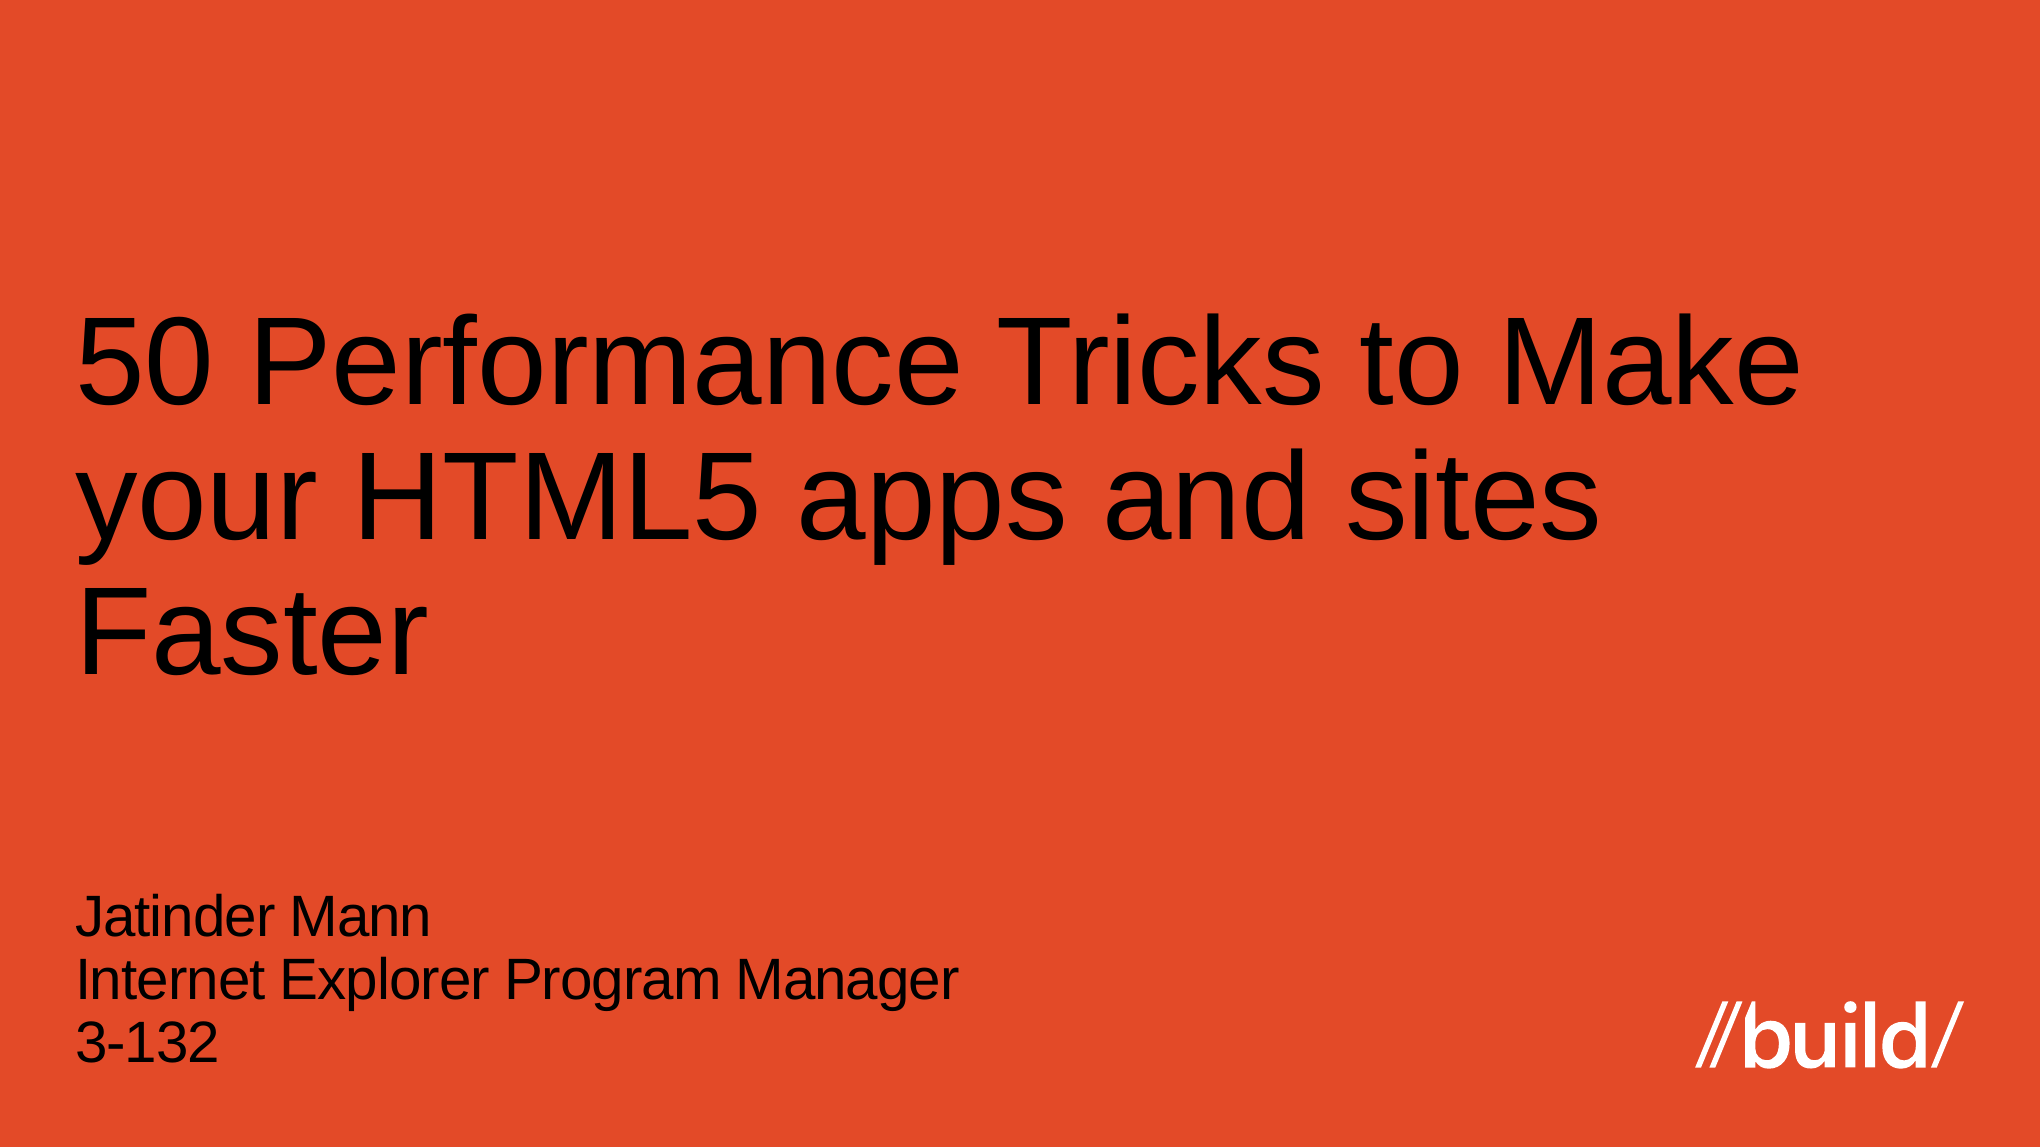

# 50 Performance Tricks to Make your HTML5 apps and sites Faster
Jatinder Mann
Internet Explorer Program Manager
3-132